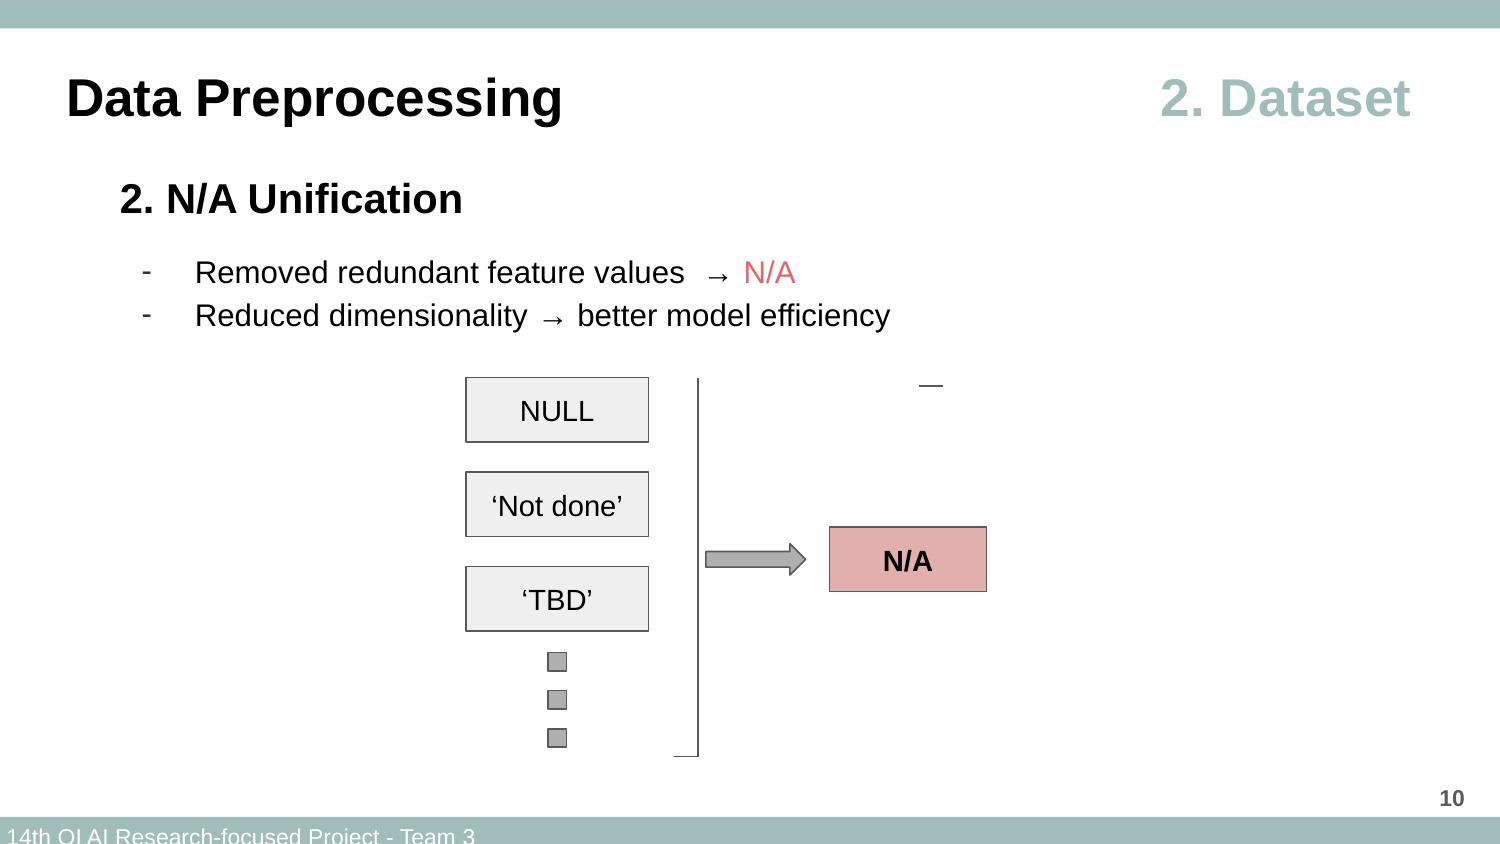

# Data Preprocessing
2. Dataset
2. N/A Unification
Removed redundant feature values  → N/A
Reduced dimensionality → better model efficiency
NULL
‘Not done’
N/A

‘TBD’

10